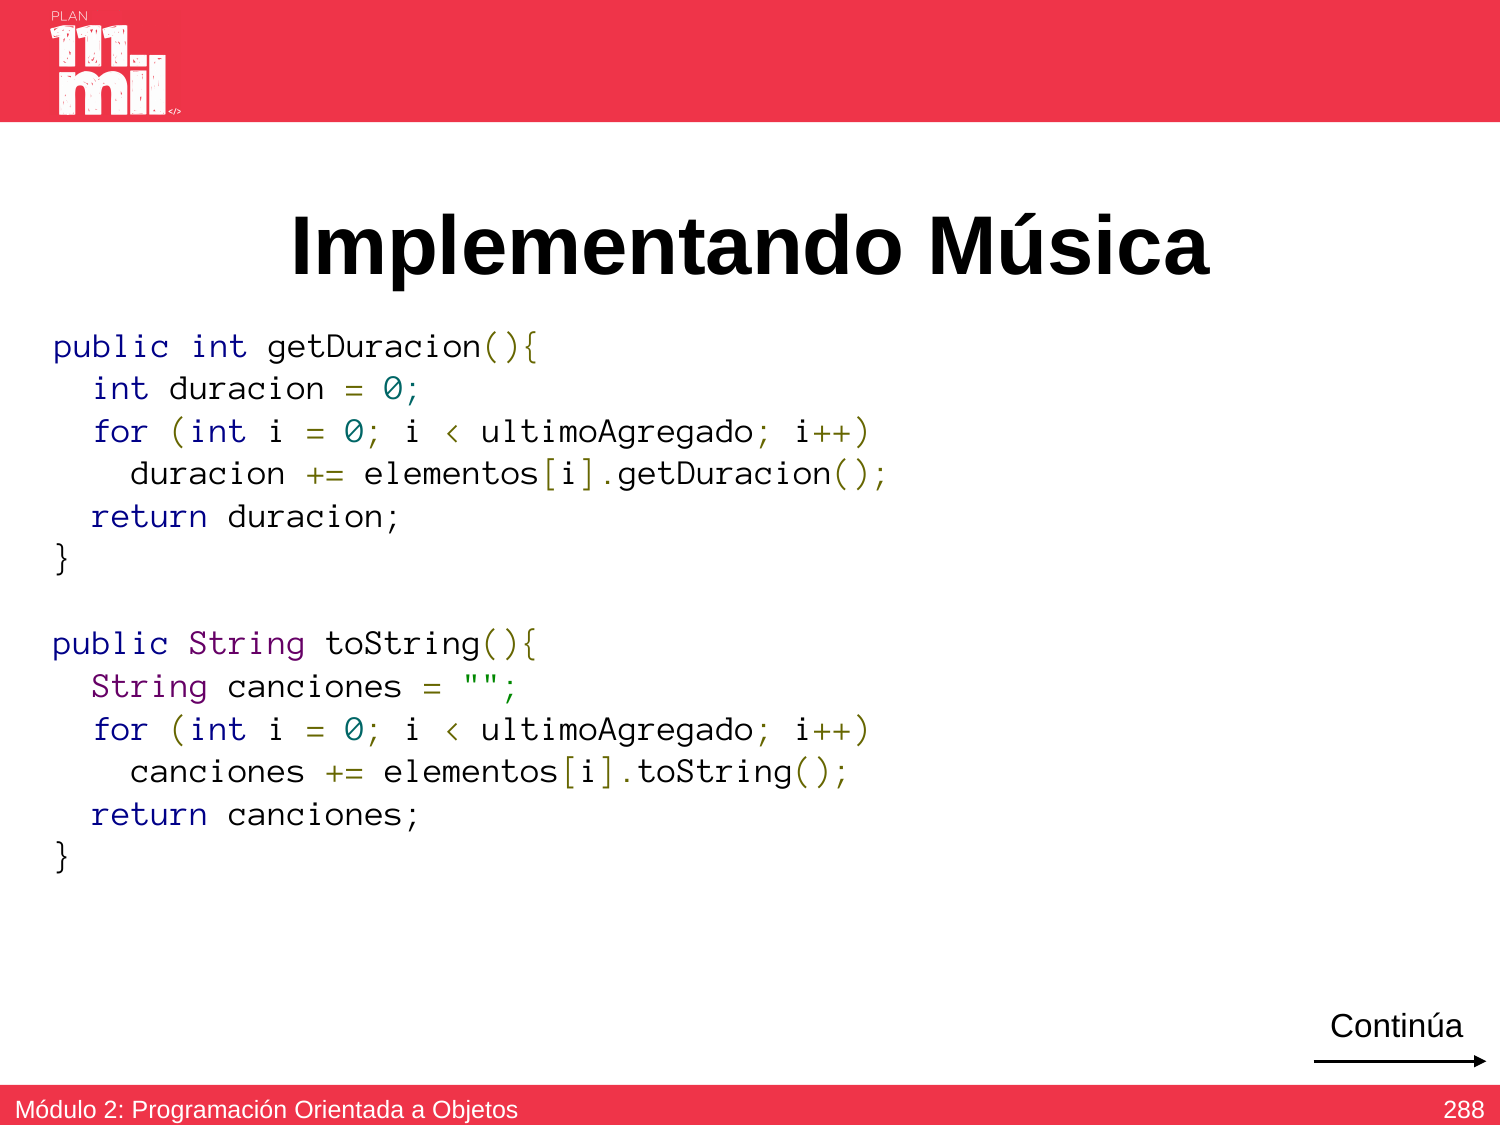

# Implementando Música
     public int getDuracion(){
    int duracion = 0;
    for (int i = 0; i < ultimoAgregado; i++)
      duracion += elementos[i].getDuracion();
    return duracion;
  }

  public String toString(){
    String canciones = "";
    for (int i = 0; i < ultimoAgregado; i++)
      canciones += elementos[i].toString();
    return canciones;
  }

Continúa
288
Módulo 2: Programación Orientada a Objetos